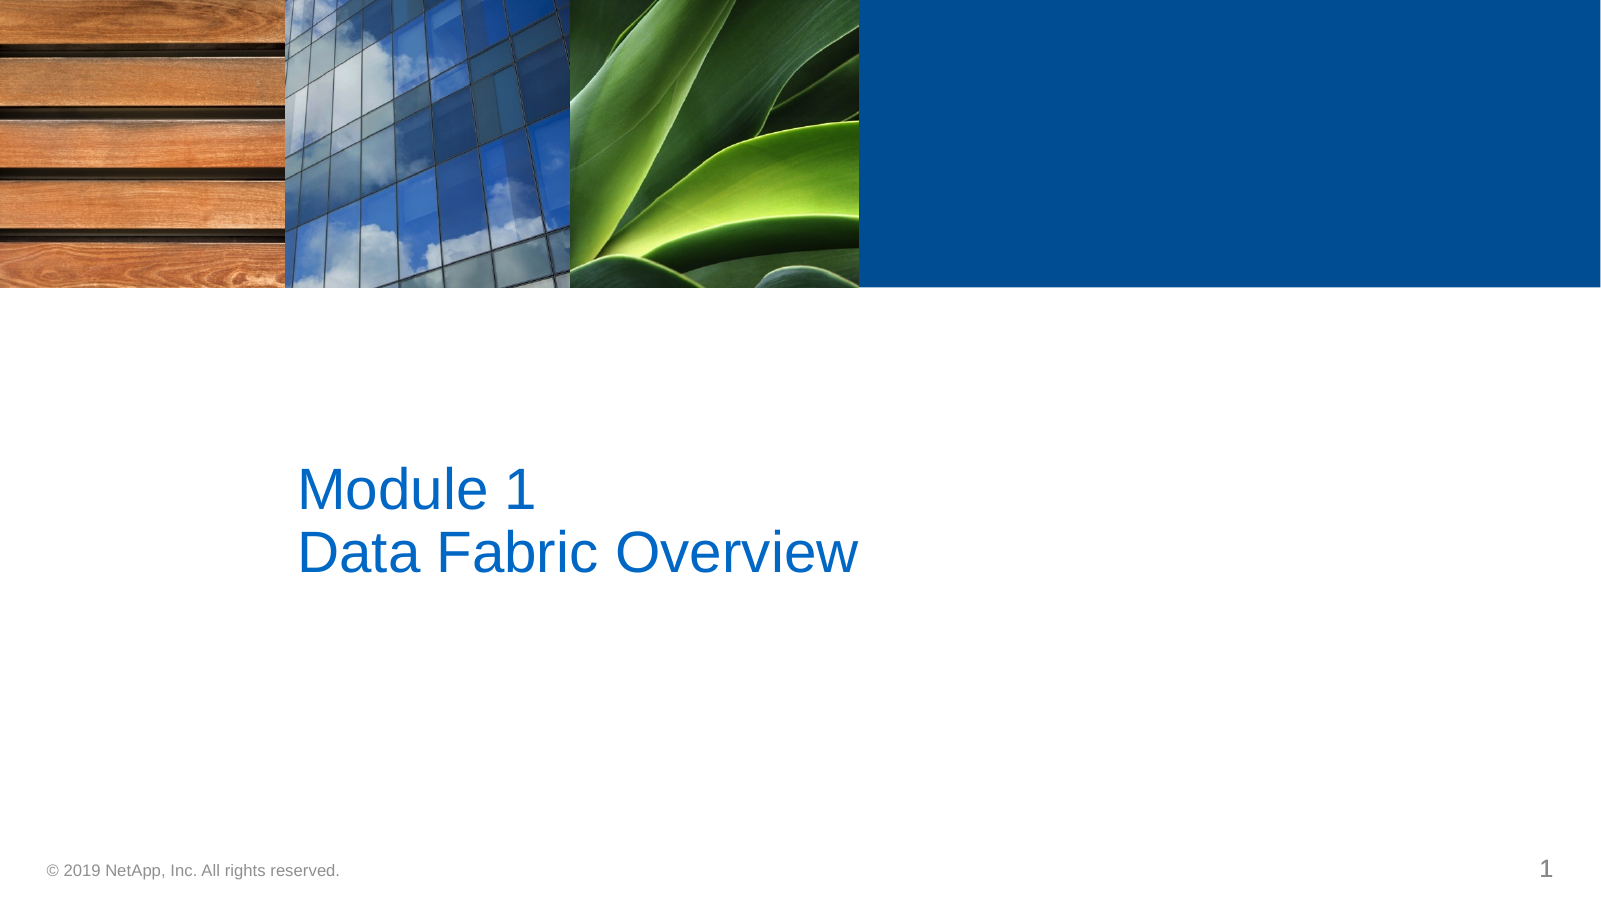

# Module 1 Data Fabric Overview
1
1
© 2019 NetApp, Inc. All rights reserved.